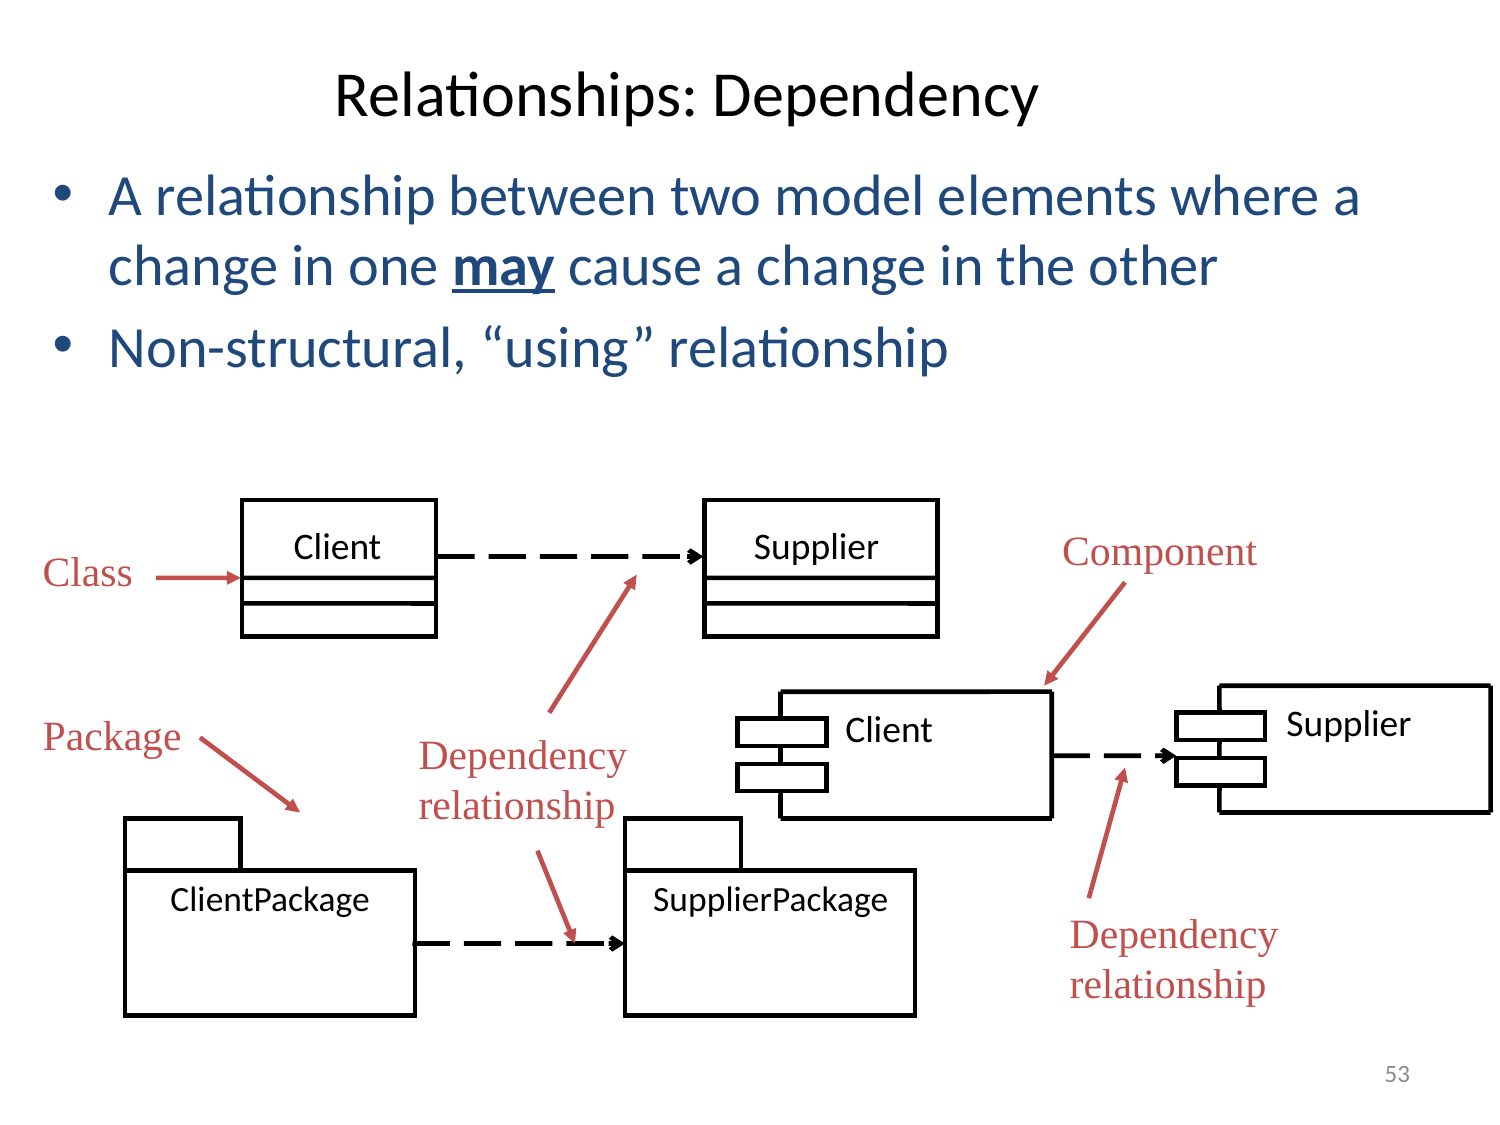

# Relationships: Dependency
A relationship between two model elements where a change in one may cause a change in the other
Non-structural, “using” relationship

Client
Supplier
Component
Class

Supplier
Client
Package
Dependency relationship

ClientPackage
SupplierPackage
Dependency relationship

53